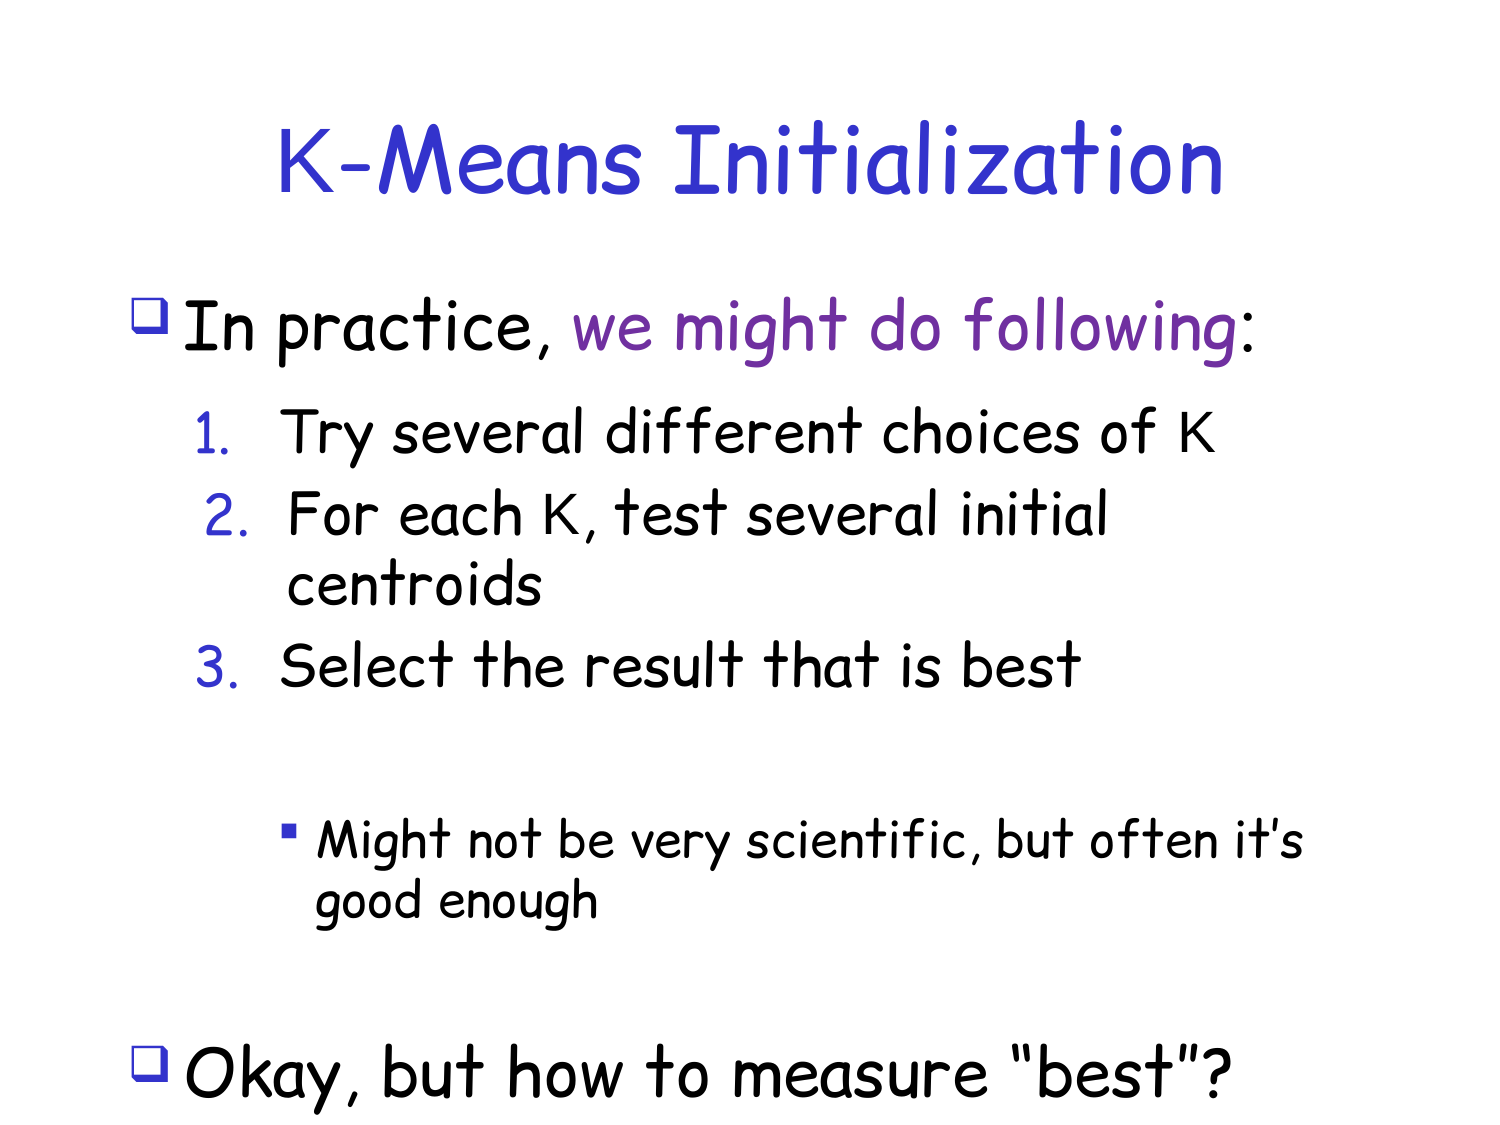

# K-Means Initialization
In practice, we might do following:

Try several different choices of K
For each K, test several initial centroids
Select the result that is best

Might not be very scientific, but often it’s good enough

Okay, but how to measure “best”?